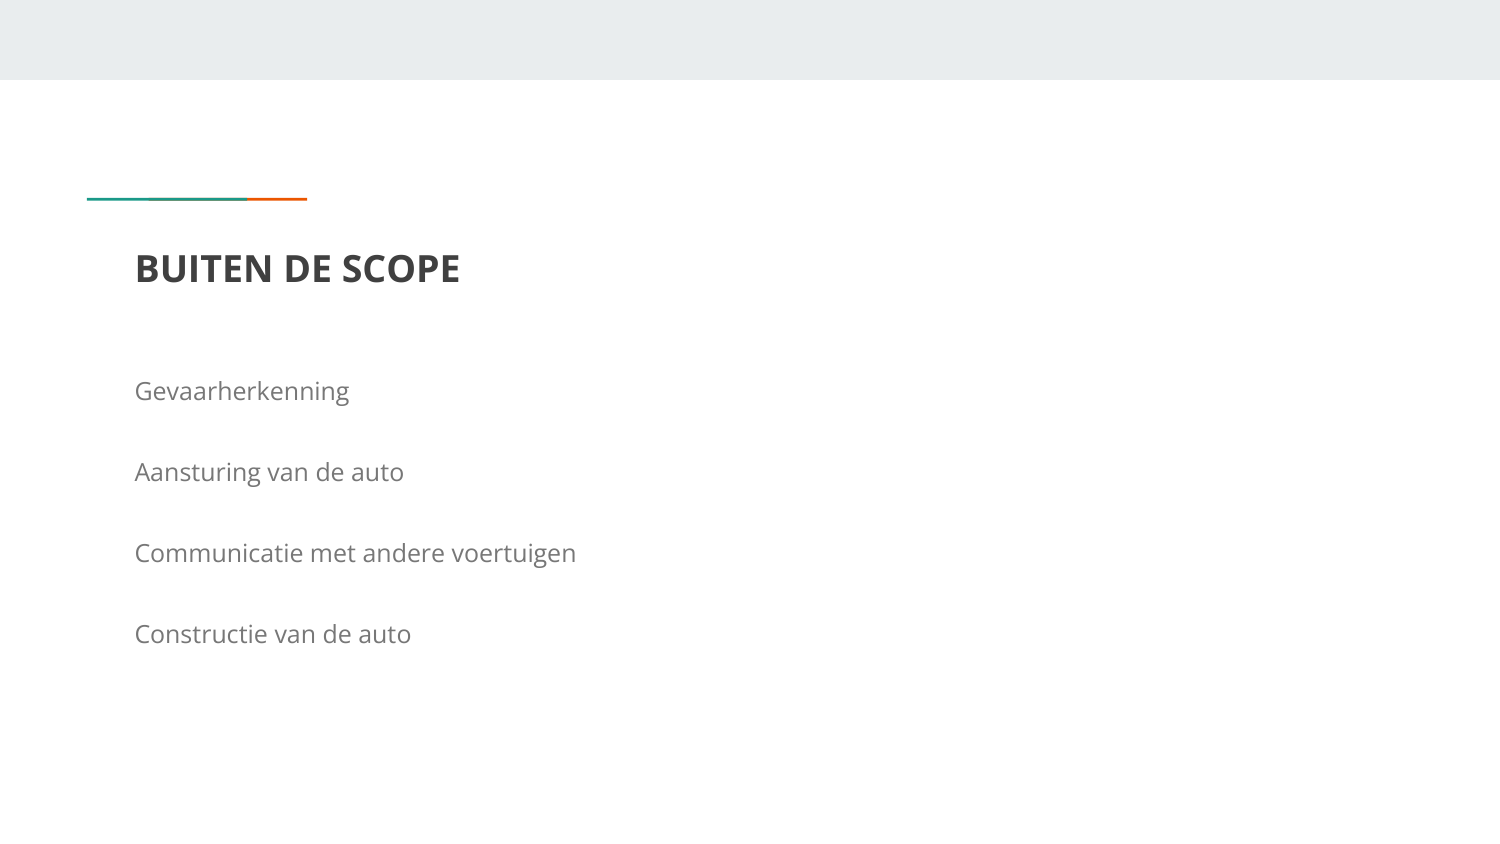

# BUITEN DE SCOPE
Gevaarherkenning
Aansturing van de auto
Communicatie met andere voertuigen
Constructie van de auto